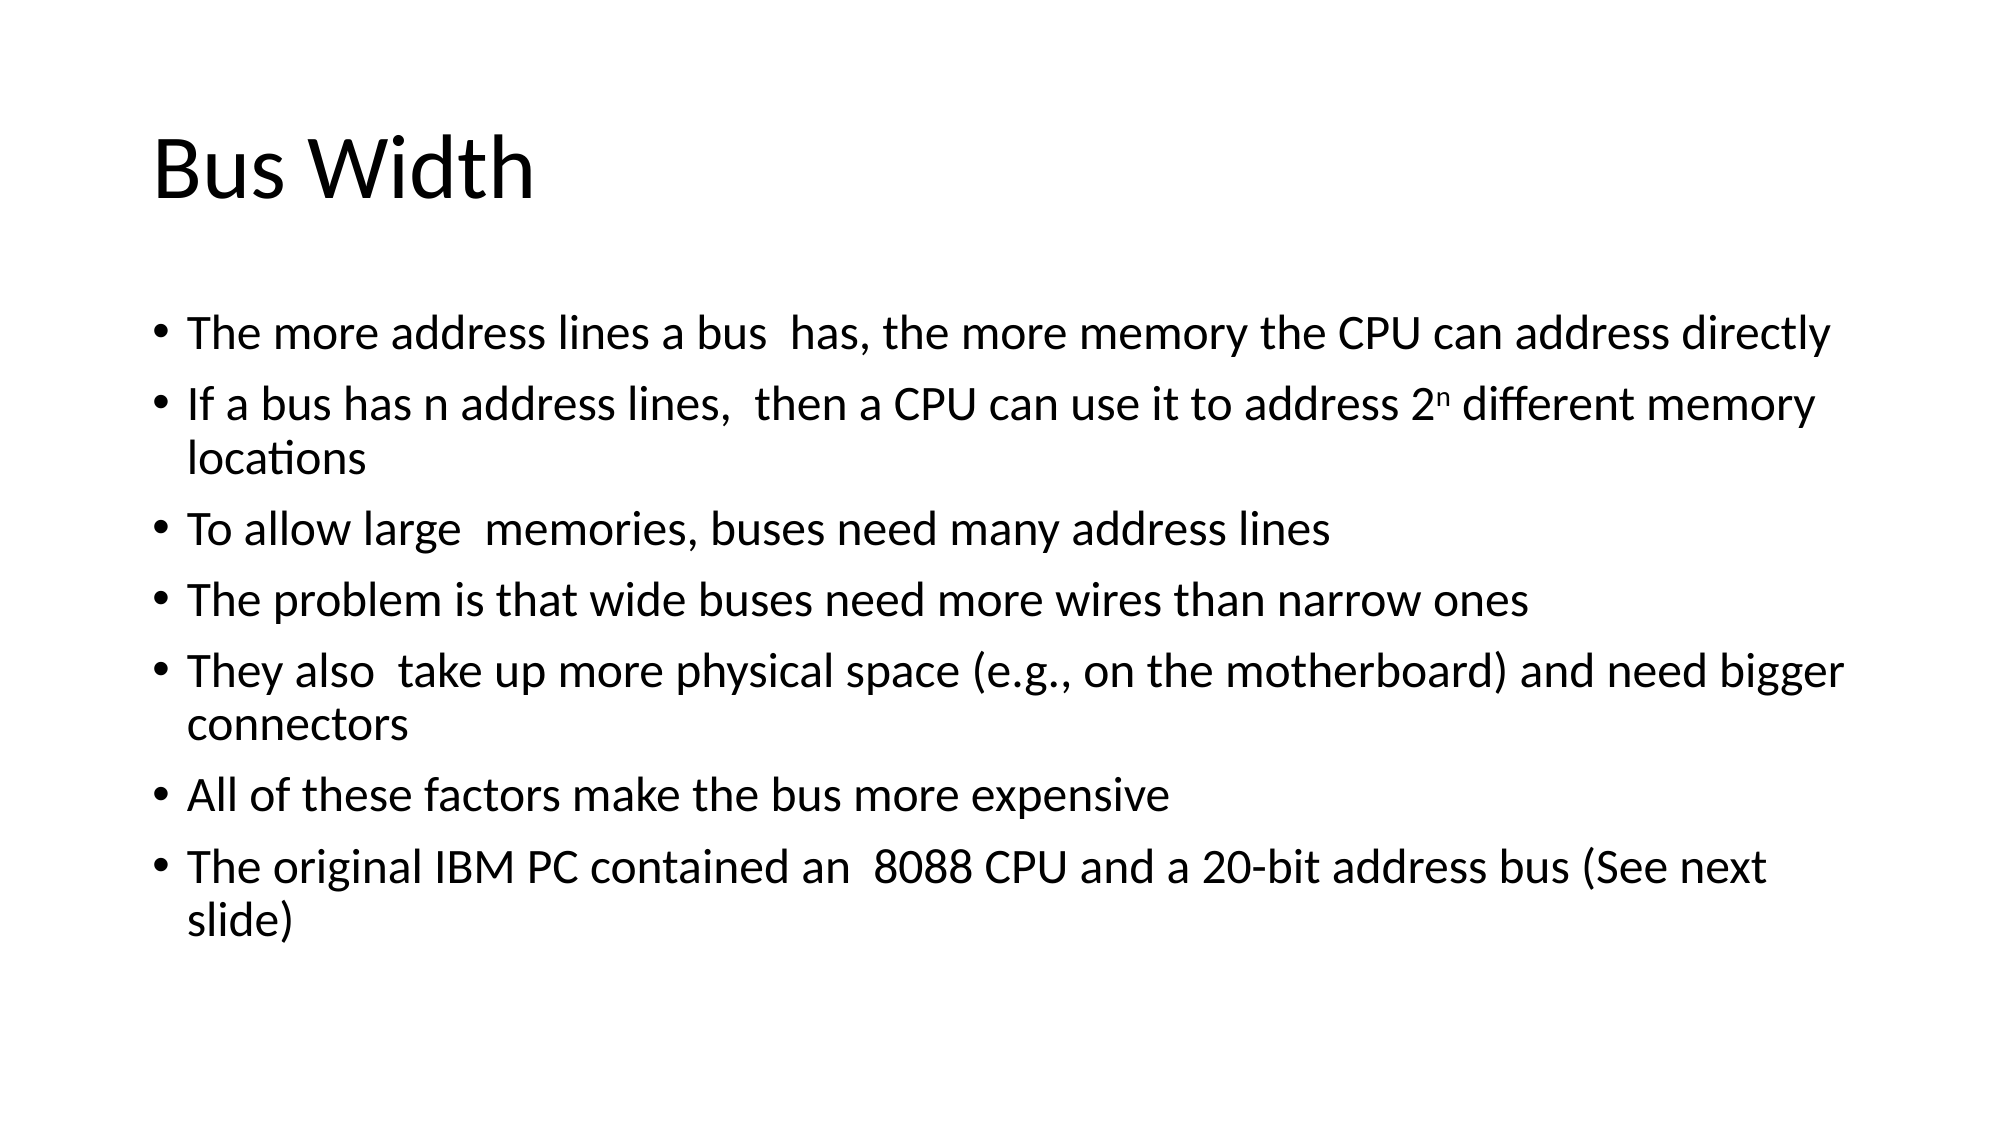

# Bus Width
The more address lines a bus  has, the more memory the CPU can address directly
If a bus has n address lines,  then a CPU can use it to address 2n different memory locations
To allow large  memories, buses need many address lines
The problem is that wide buses need more wires than narrow ones
They also  take up more physical space (e.g., on the motherboard) and need bigger connectors
All of these factors make the bus more expensive
The original IBM PC contained an  8088 CPU and a 20-bit address bus (See next slide)